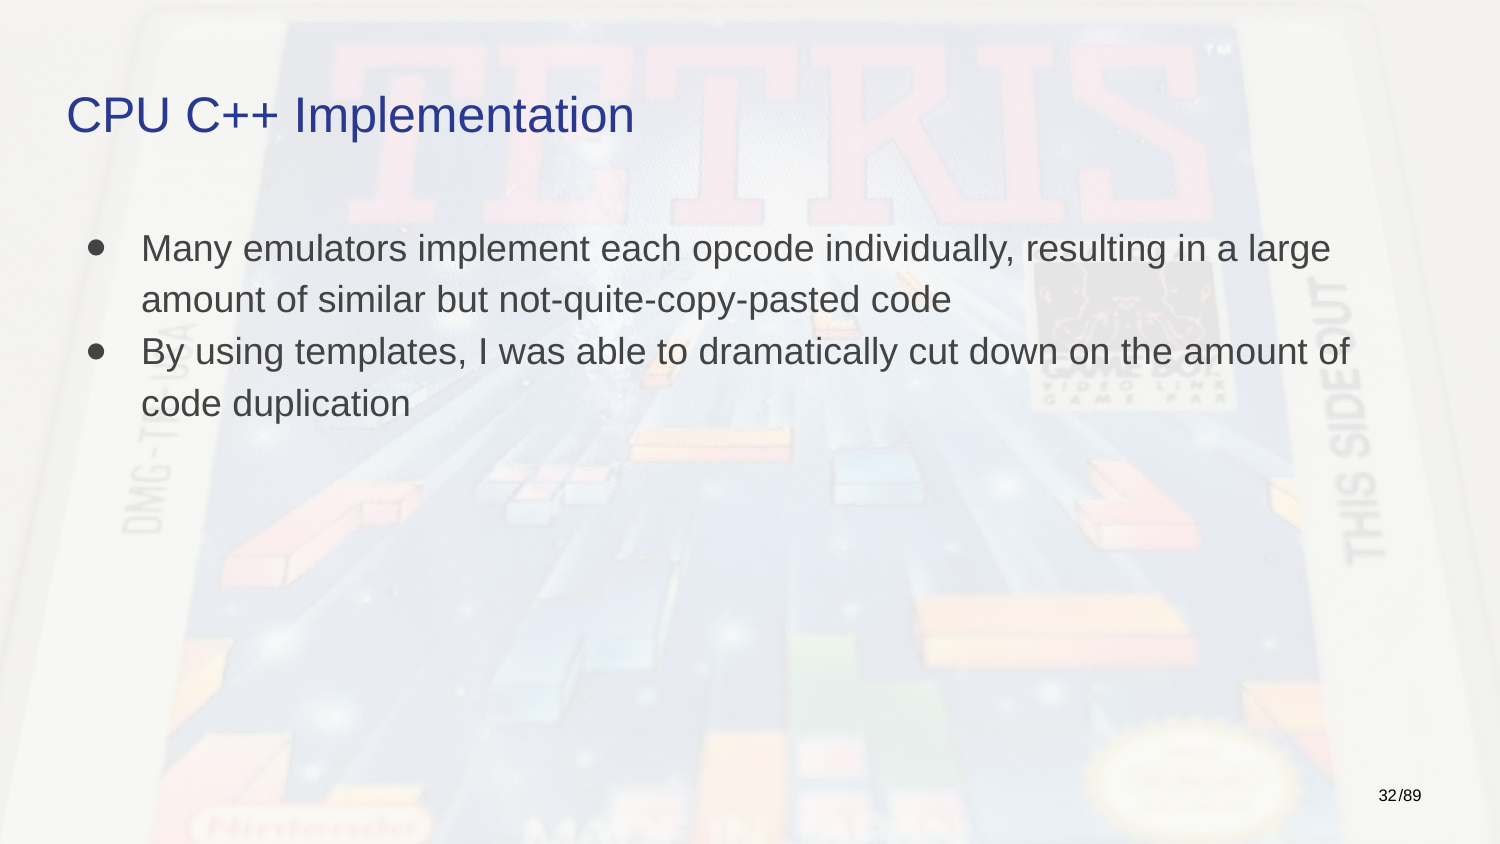

# CPU C++ Implementation
Many emulators implement each opcode individually, resulting in a large amount of similar but not-quite-copy-pasted code
By using templates, I was able to dramatically cut down on the amount of code duplication
32